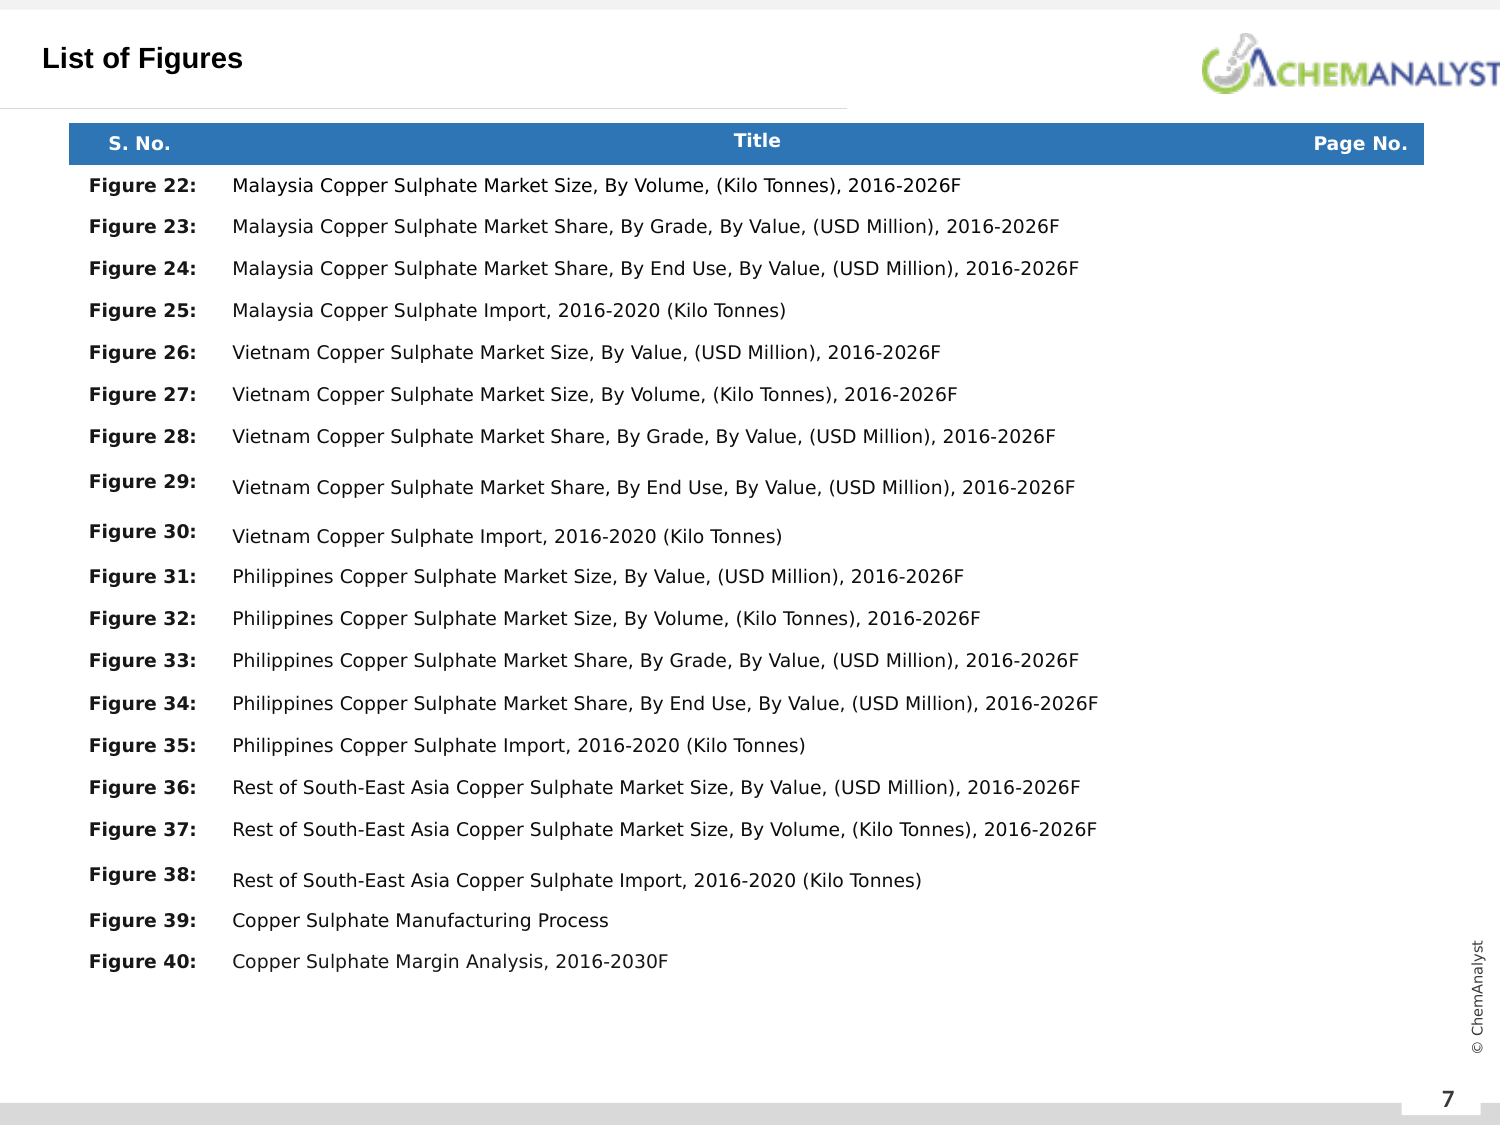

List of Figures
| S. No. | Title | Page No. |
| --- | --- | --- |
| Figure 22: | Malaysia Copper Sulphate Market Size, By Volume, (Kilo Tonnes), 2016-2026F |  |
| Figure 23: | Malaysia Copper Sulphate Market Share, By Grade, By Value, (USD Million), 2016-2026F |  |
| Figure 24: | Malaysia Copper Sulphate Market Share, By End Use, By Value, (USD Million), 2016-2026F |  |
| Figure 25: | Malaysia Copper Sulphate Import, 2016-2020 (Kilo Tonnes) |  |
| Figure 26: | Vietnam Copper Sulphate Market Size, By Value, (USD Million), 2016-2026F |  |
| Figure 27: | Vietnam Copper Sulphate Market Size, By Volume, (Kilo Tonnes), 2016-2026F |  |
| Figure 28: | Vietnam Copper Sulphate Market Share, By Grade, By Value, (USD Million), 2016-2026F |  |
| Figure 29: | Vietnam Copper Sulphate Market Share, By End Use, By Value, (USD Million), 2016-2026F |  |
| Figure 30: | Vietnam Copper Sulphate Import, 2016-2020 (Kilo Tonnes) |  |
| Figure 31: | Philippines Copper Sulphate Market Size, By Value, (USD Million), 2016-2026F |  |
| Figure 32: | Philippines Copper Sulphate Market Size, By Volume, (Kilo Tonnes), 2016-2026F |  |
| Figure 33: | Philippines Copper Sulphate Market Share, By Grade, By Value, (USD Million), 2016-2026F |  |
| Figure 34: | Philippines Copper Sulphate Market Share, By End Use, By Value, (USD Million), 2016-2026F |  |
| Figure 35: | Philippines Copper Sulphate Import, 2016-2020 (Kilo Tonnes) |  |
| Figure 36: | Rest of South-East Asia Copper Sulphate Market Size, By Value, (USD Million), 2016-2026F |  |
| Figure 37: | Rest of South-East Asia Copper Sulphate Market Size, By Volume, (Kilo Tonnes), 2016-2026F |  |
| Figure 38: | Rest of South-East Asia Copper Sulphate Import, 2016-2020 (Kilo Tonnes) |  |
| Figure 39: | Copper Sulphate Manufacturing Process |  |
| Figure 40: | Copper Sulphate Margin Analysis, 2016-2030F |  |
Air Coolers